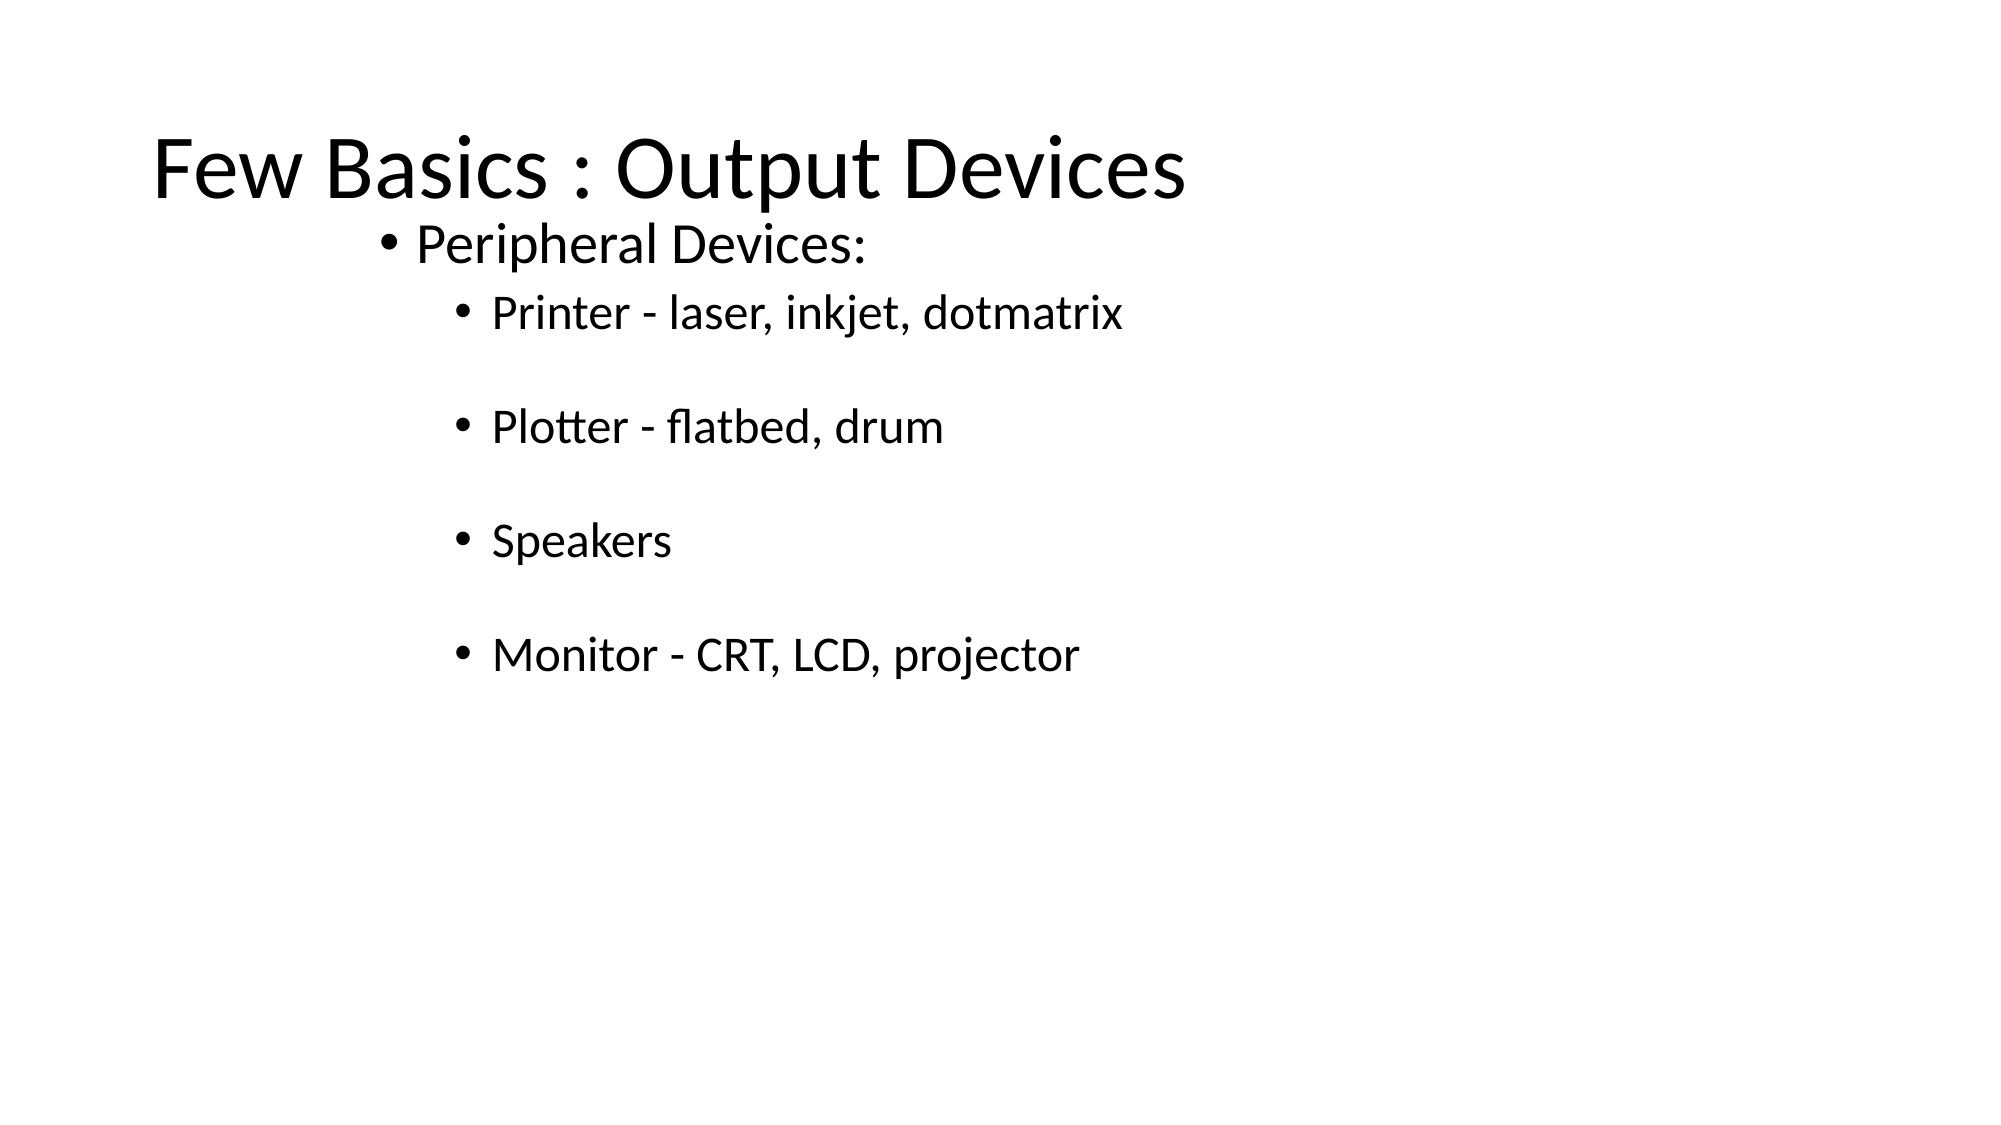

# Few Basics : Output Devices
Peripheral Devices:
Printer - laser, inkjet, dotmatrix

Plotter - flatbed, drum

Speakers

Monitor - CRT, LCD, projector